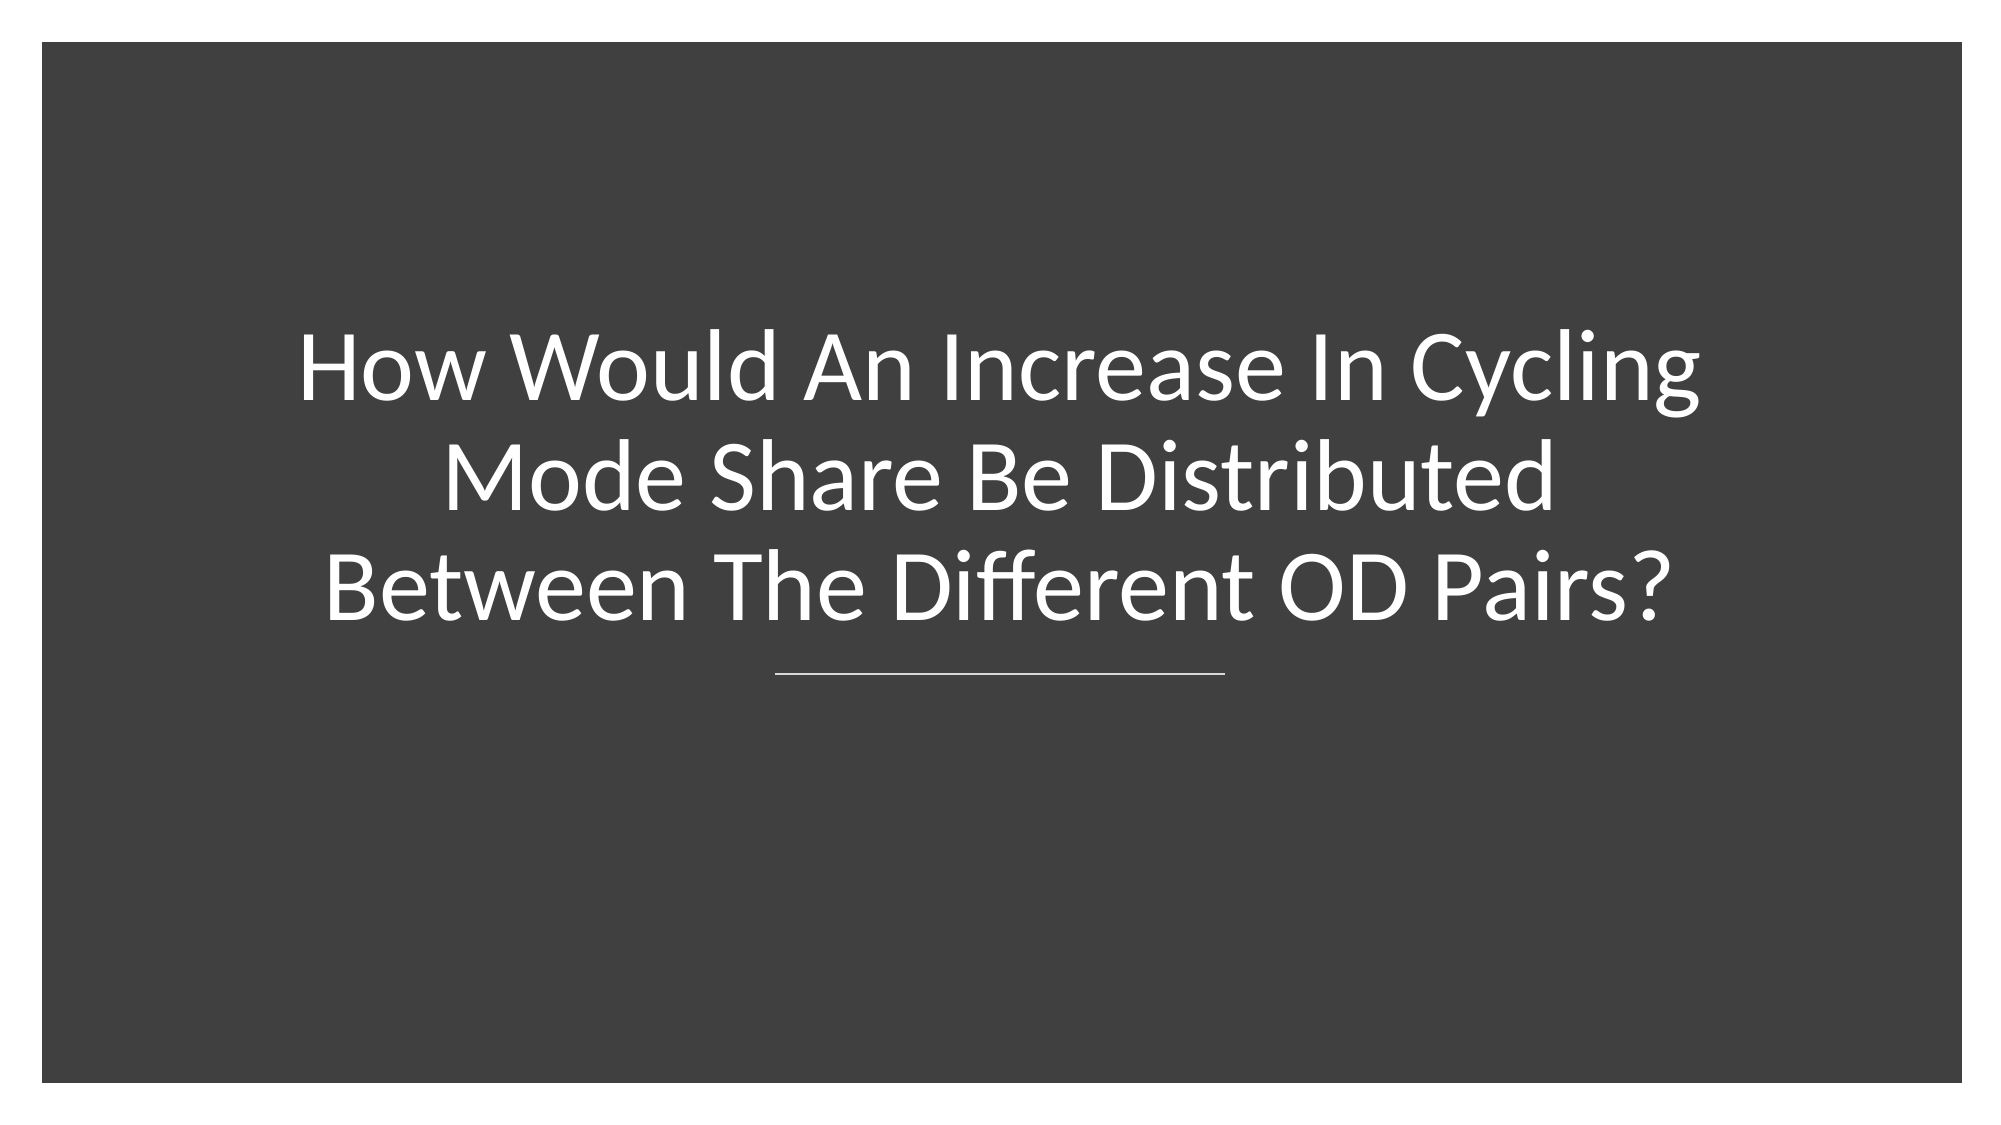

# How Would An Increase In Cycling Mode Share Be Distributed Between The Different OD Pairs?